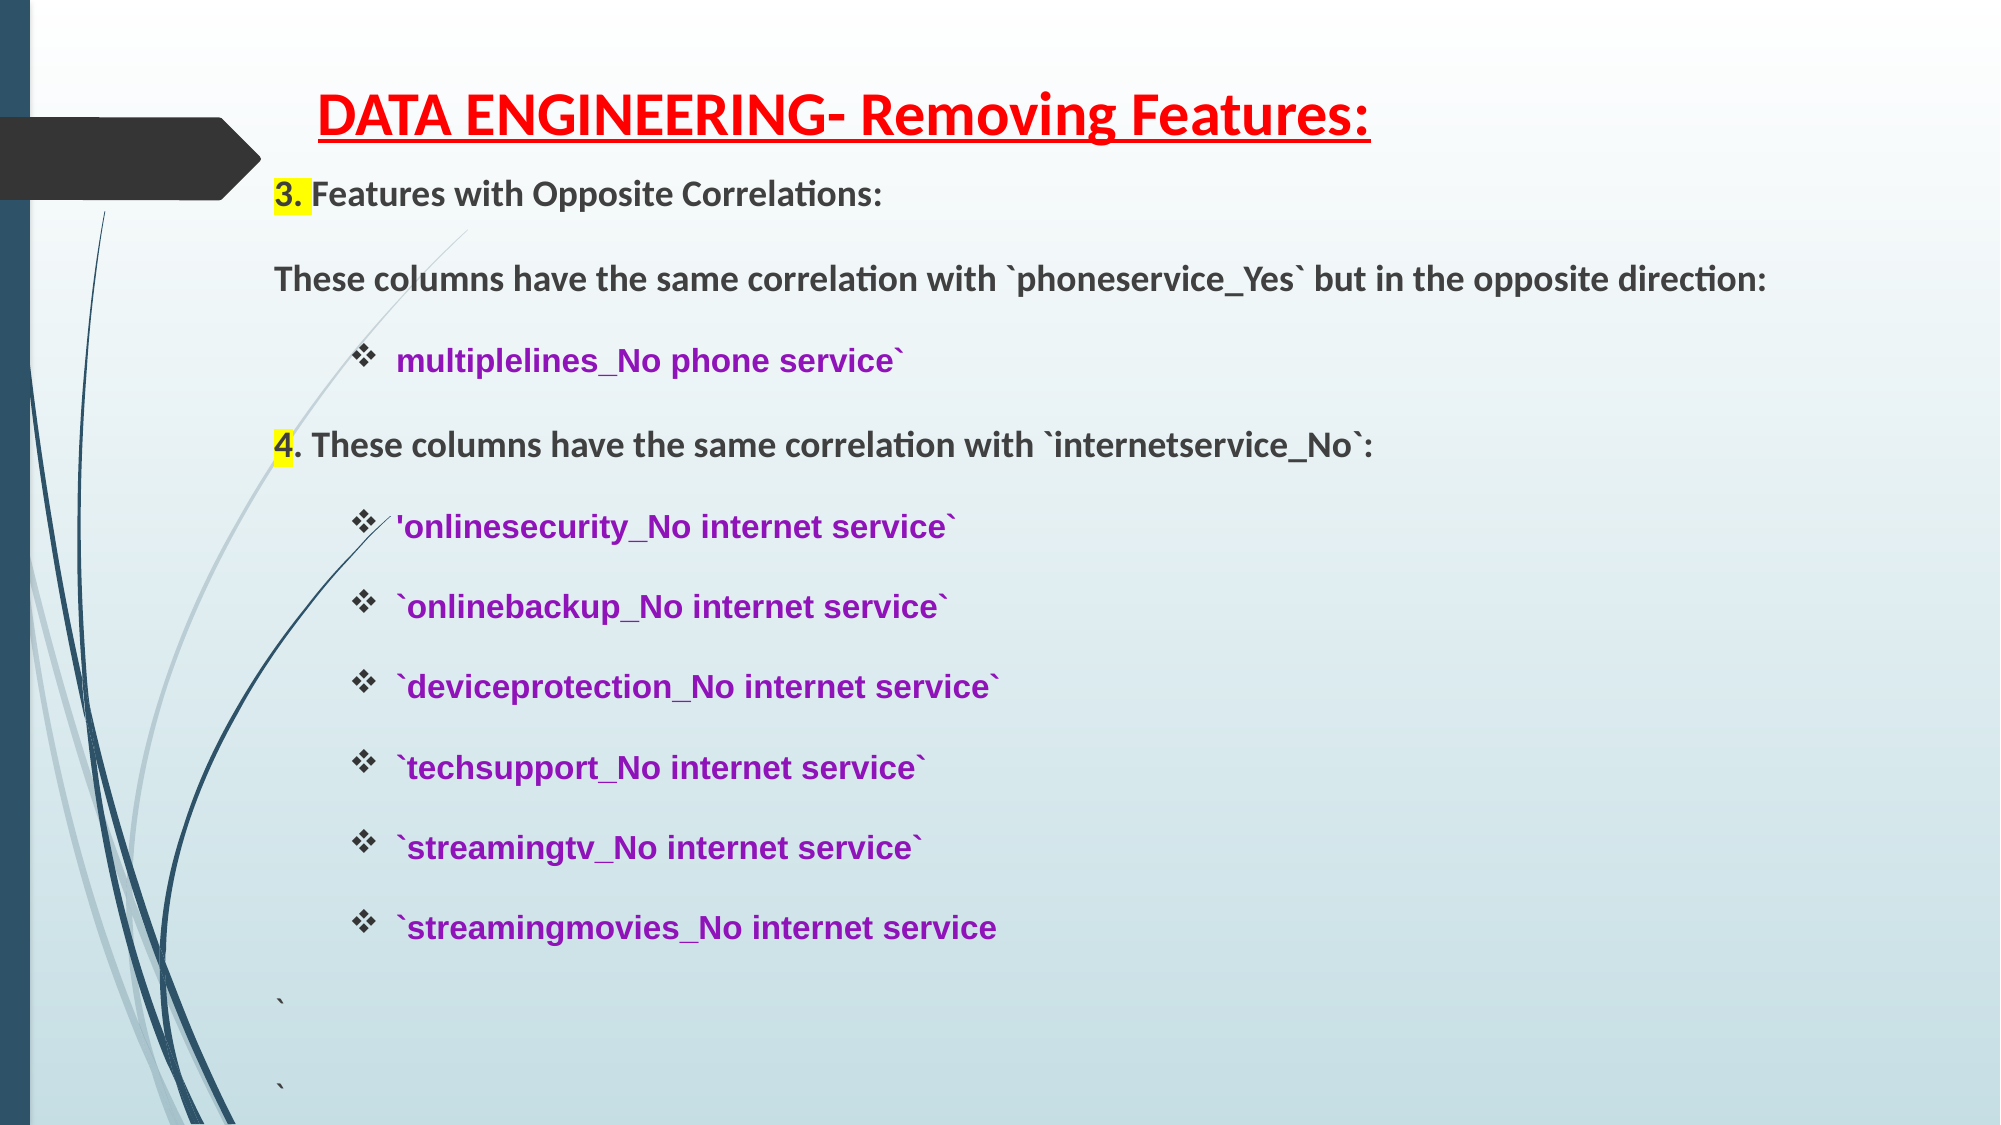

# DATA ENGINEERING- Removing Features:
3. Features with Opposite Correlations:
These columns have the same correlation with `phoneservice_Yes` but in the opposite direction:
multiplelines_No phone service`
4. These columns have the same correlation with `internetservice_No`:
'onlinesecurity_No internet service`
`onlinebackup_No internet service`
`deviceprotection_No internet service`
`techsupport_No internet service`
`streamingtv_No internet service`
`streamingmovies_No internet service
`
`